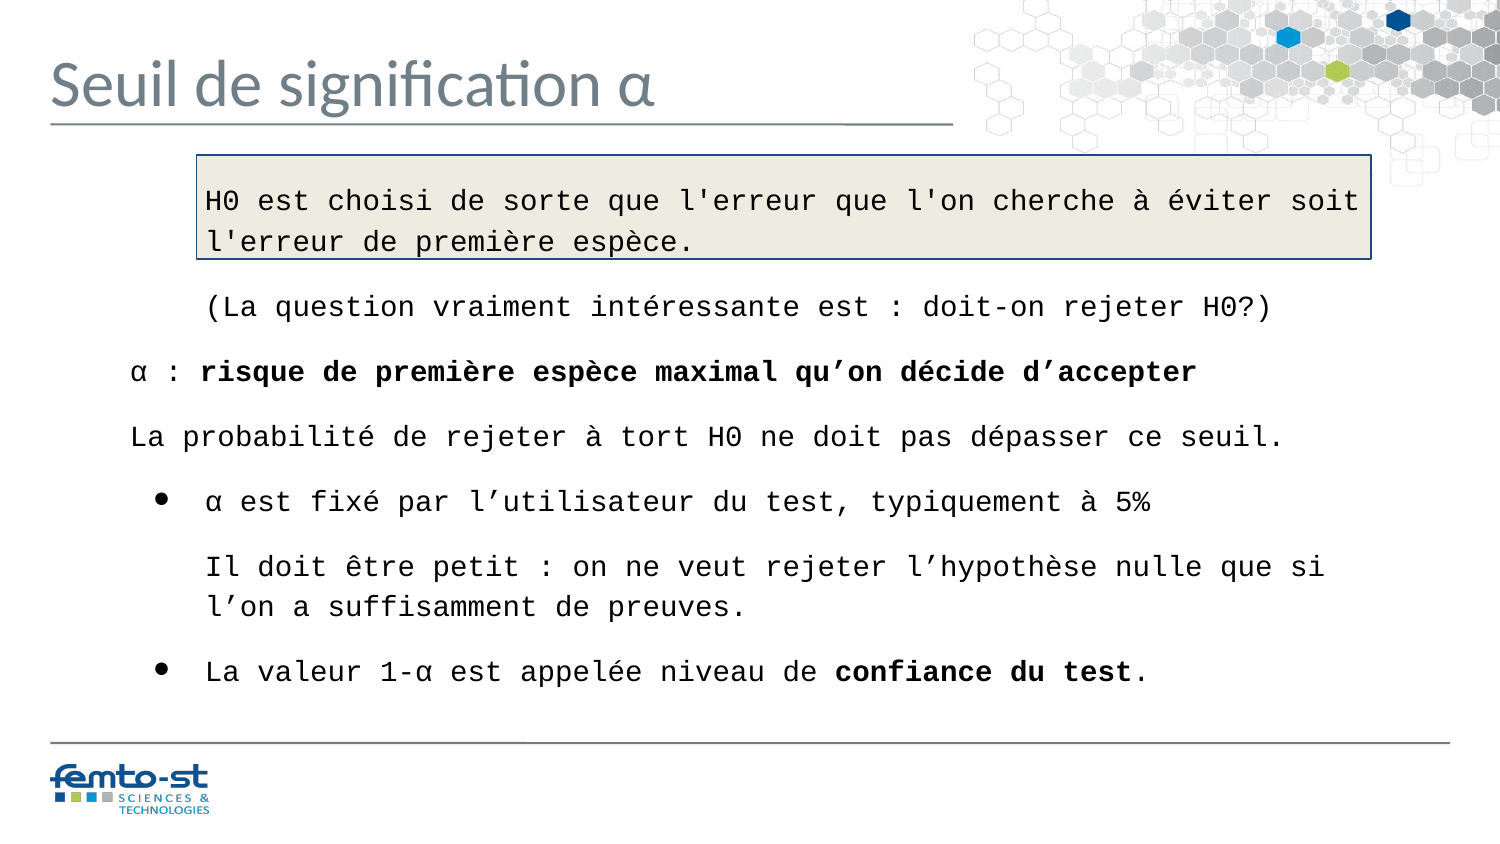

Seuil de signification α

H0 est choisi de sorte que l'erreur que l'on cherche à éviter soit l'erreur de première espèce.
(La question vraiment intéressante est : doit-on rejeter H0?)
α : risque de première espèce maximal qu’on décide d’accepter
La probabilité de rejeter à tort H0 ne doit pas dépasser ce seuil.
α est fixé par l’utilisateur du test, typiquement à 5%
Il doit être petit : on ne veut rejeter l’hypothèse nulle que si l’on a suffisamment de preuves.
La valeur 1-α est appelée niveau de confiance du test.